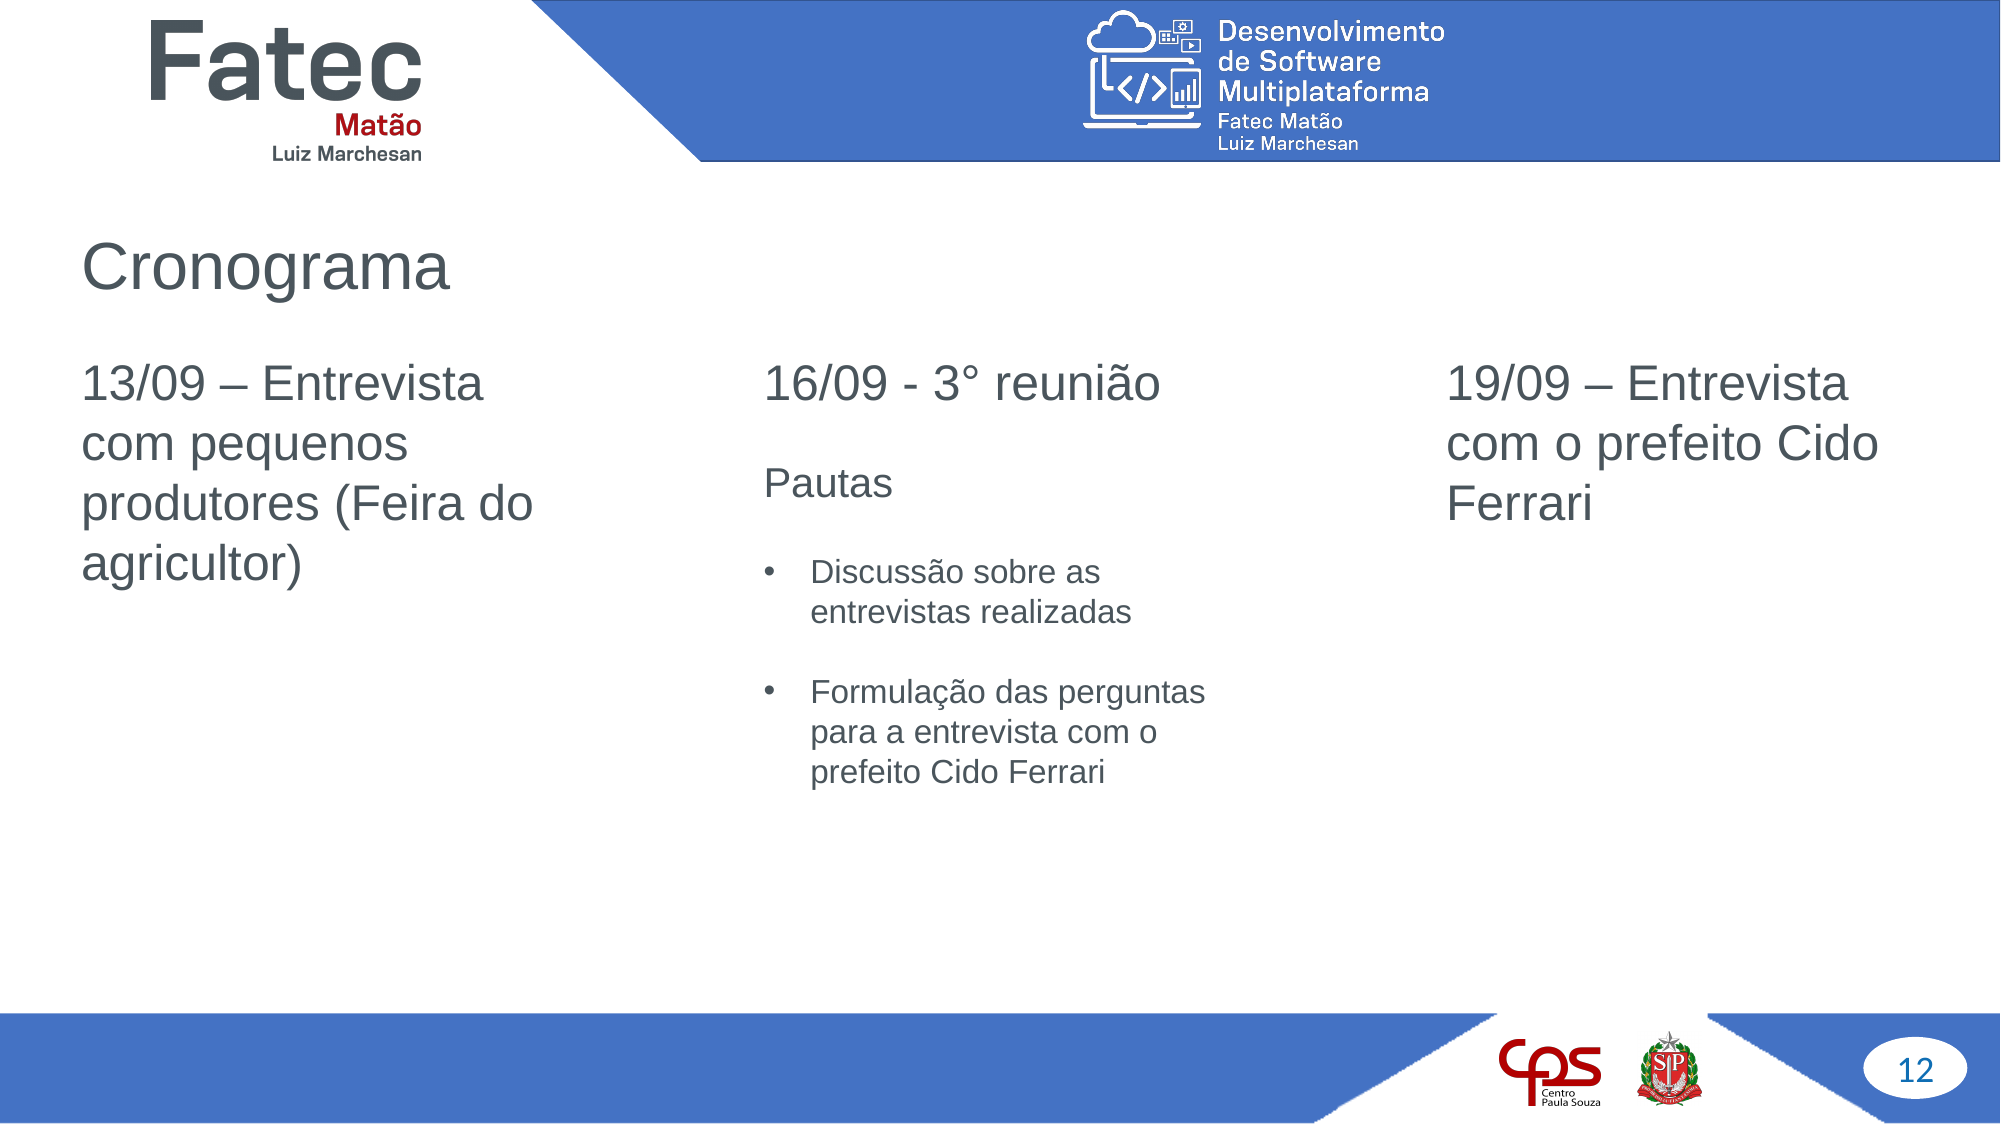

Cronograma

13/09 – Entrevista com pequenos produtores (Feira do agricultor)

16/09 - 3° reunião

Pautas

Discussão sobre as entrevistas realizadas

Formulação das perguntas para a entrevista com o prefeito Cido Ferrari
19/09 – Entrevista com o prefeito Cido Ferrari
12